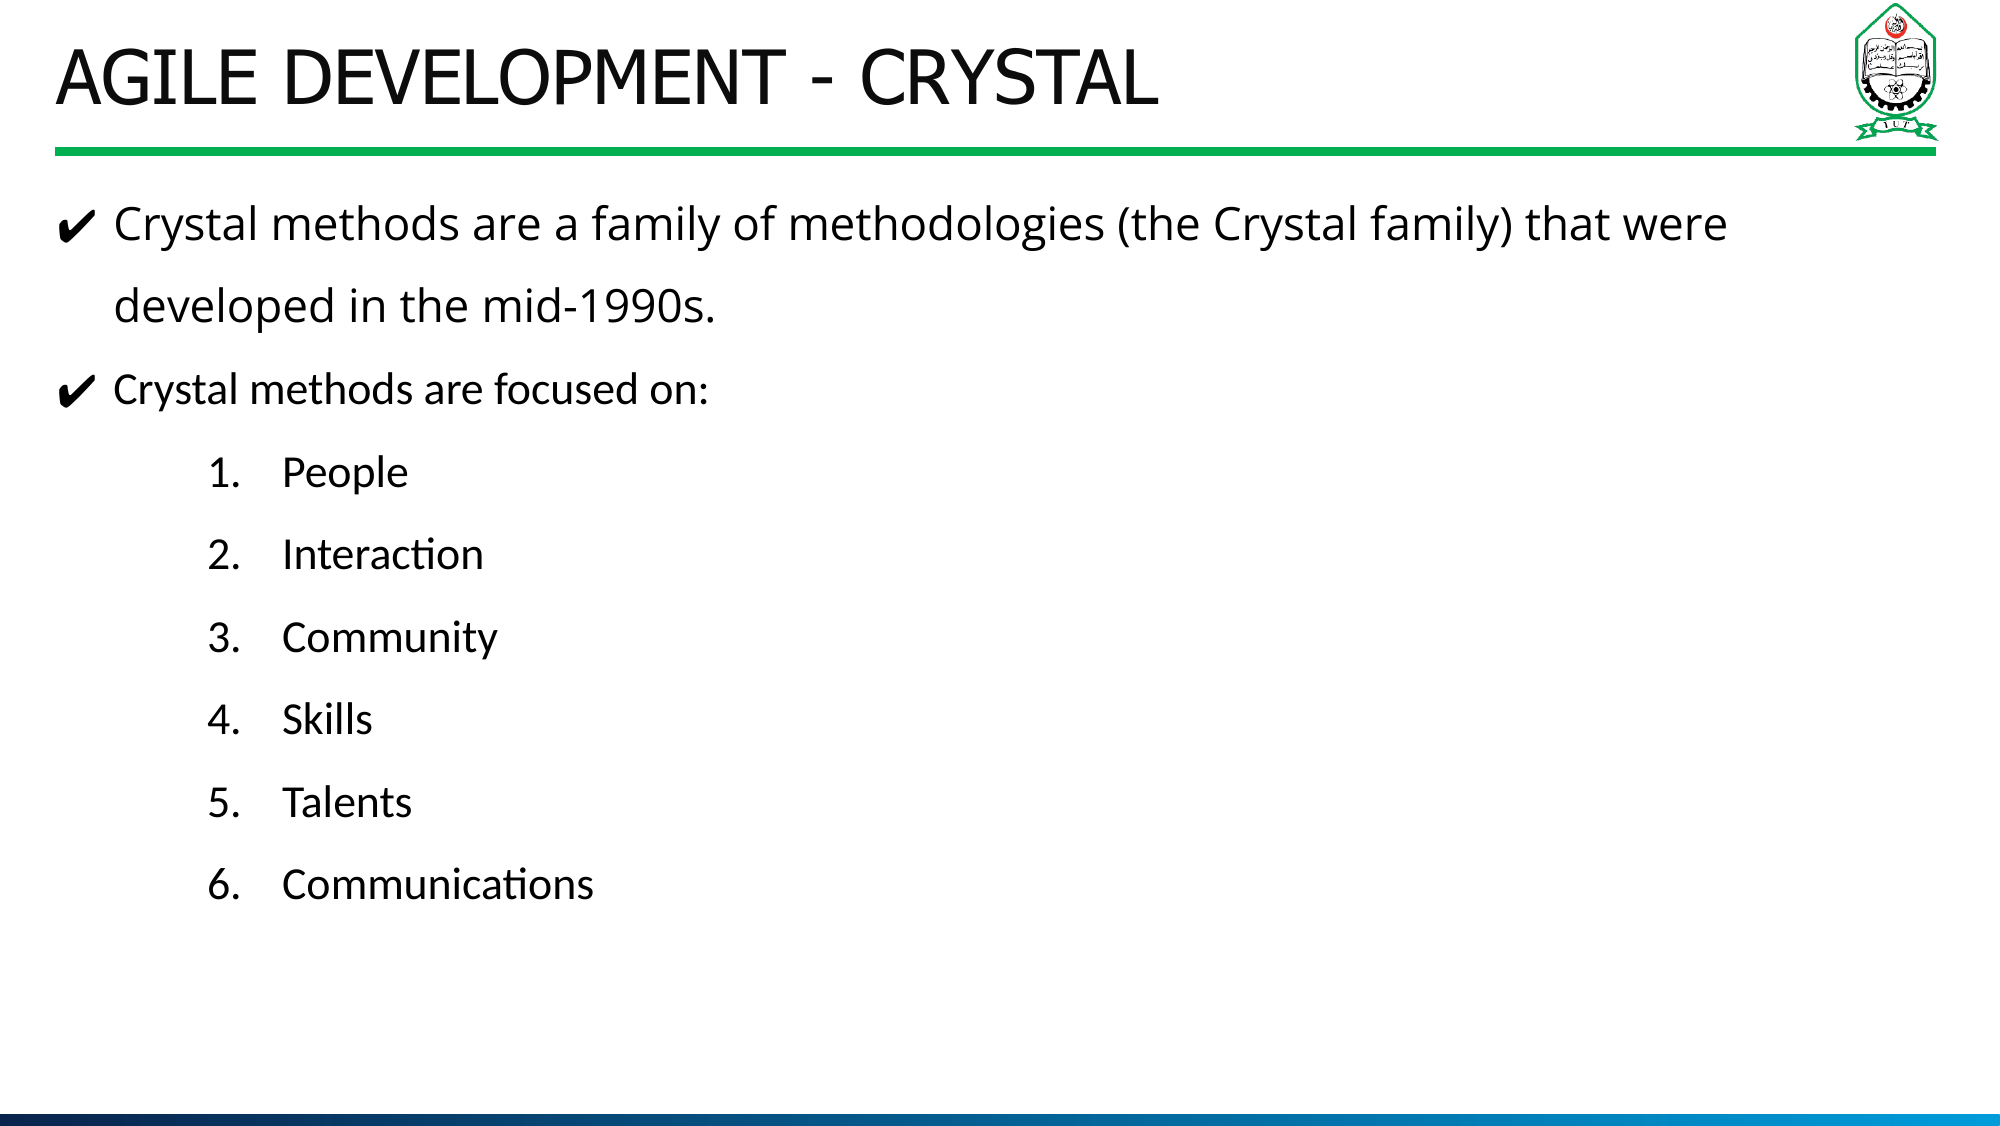

# Agile Development - Crystal
Crystal methods are a family of methodologies (the Crystal family) that were developed in the mid-1990s.
Crystal methods are focused on:
People
Interaction
Community
Skills
Talents
Communications